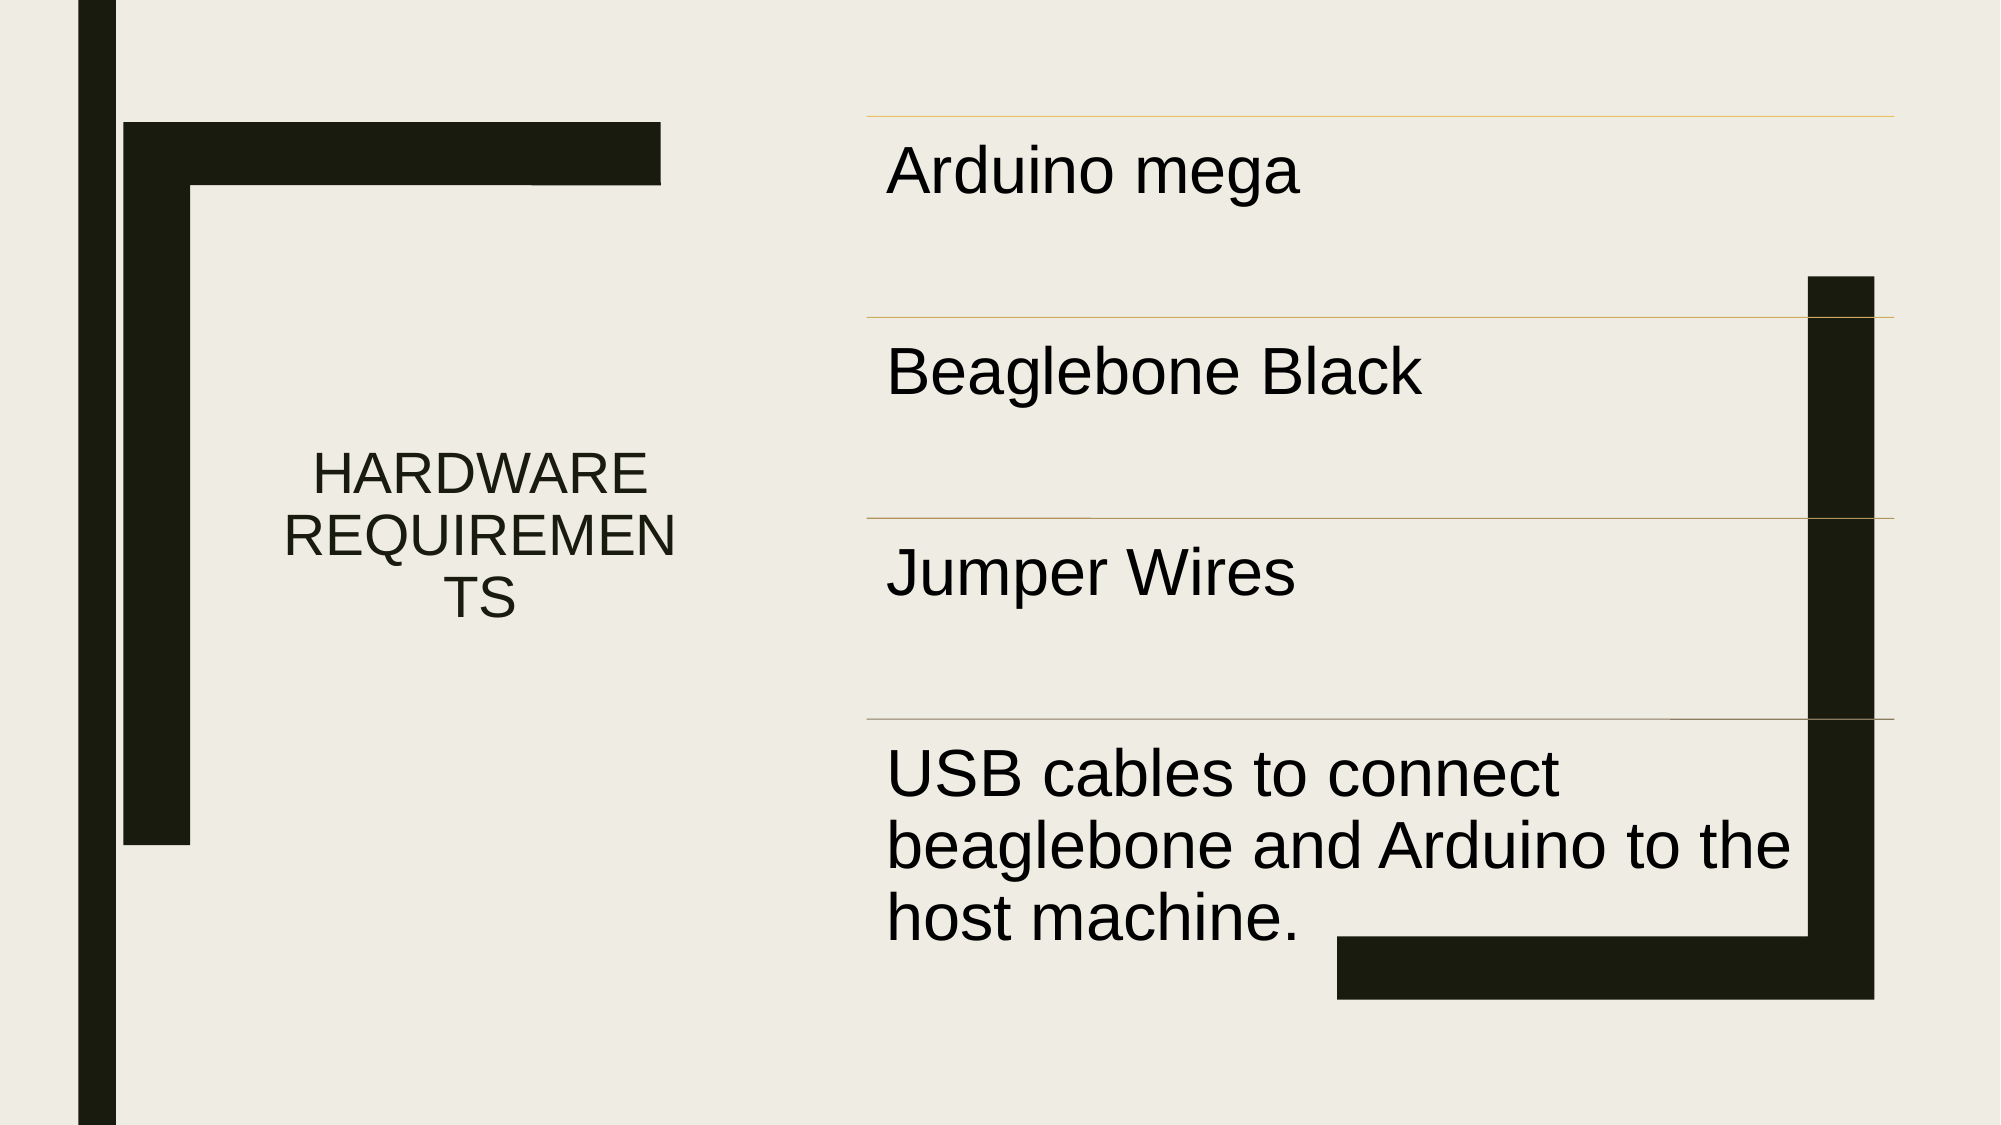

Arduino mega
Beaglebone Black
Jumper Wires
USB cables to connect beaglebone and Arduino to the host machine.

# HARDWARE REQUIREMENTS